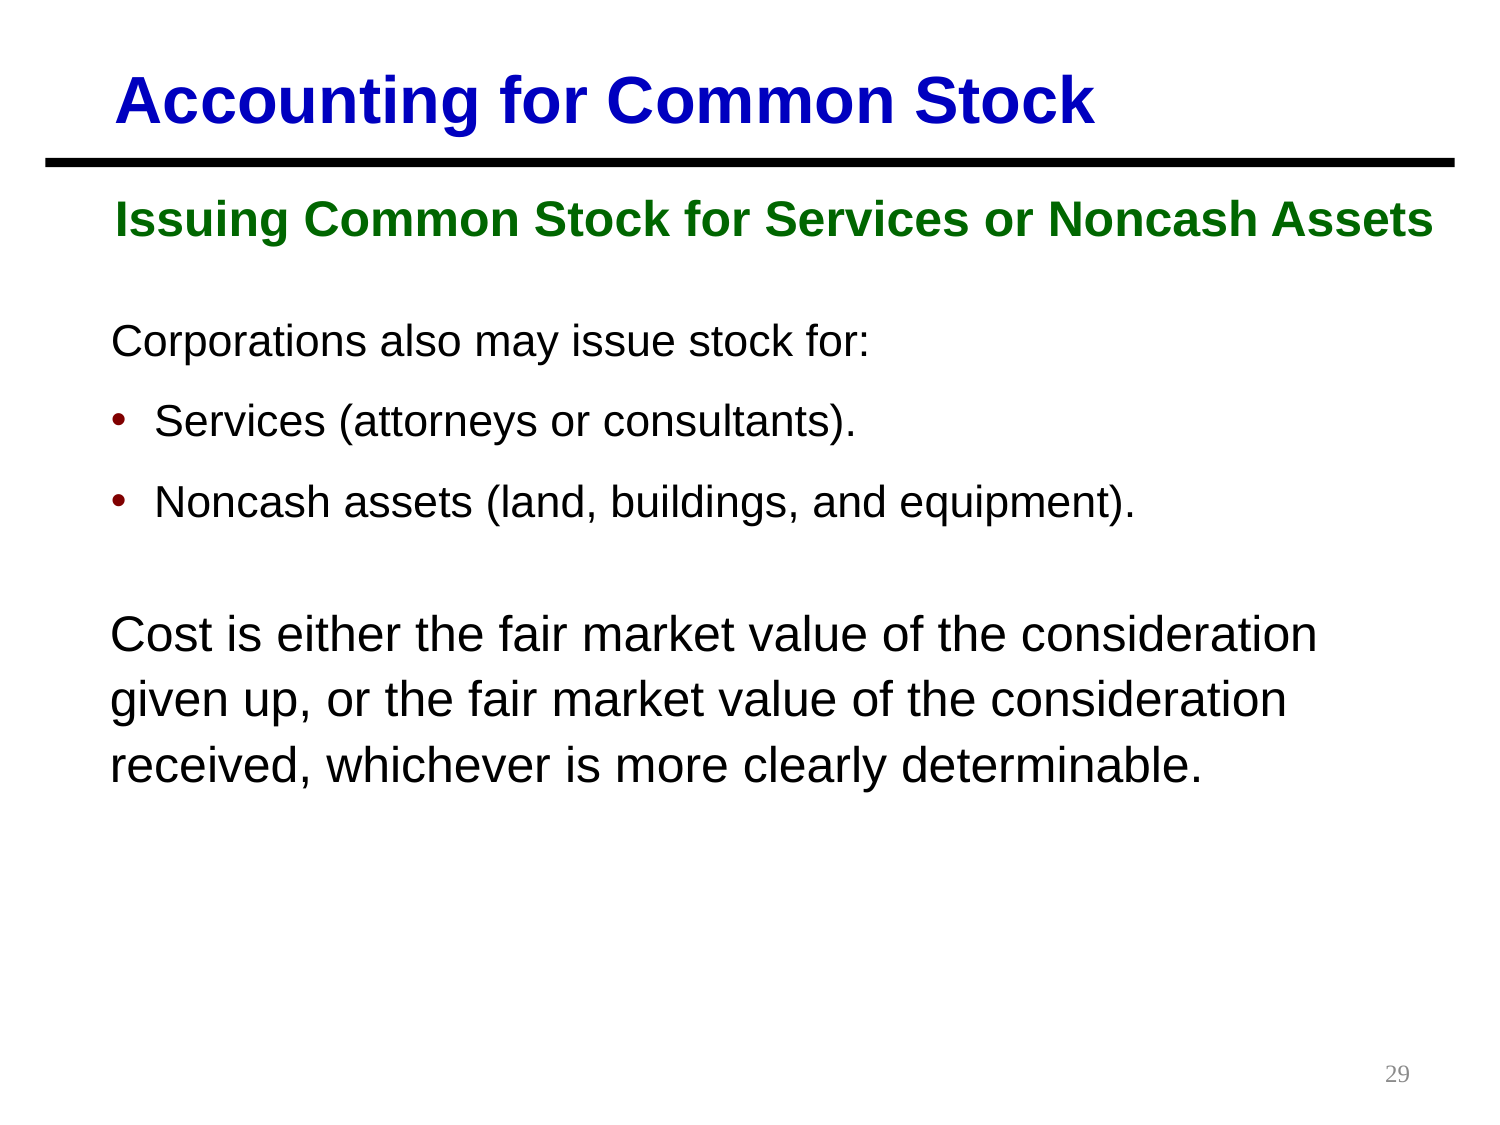

Accounting for Common Stock

Issuing Common Stock for Services or Noncash Assets
Corporations also may issue stock for:
Services (attorneys or consultants).
Noncash assets (land, buildings, and equipment).
Cost is either the fair market value of the consideration given up, or the fair market value of the consideration received, whichever is more clearly determinable.
29